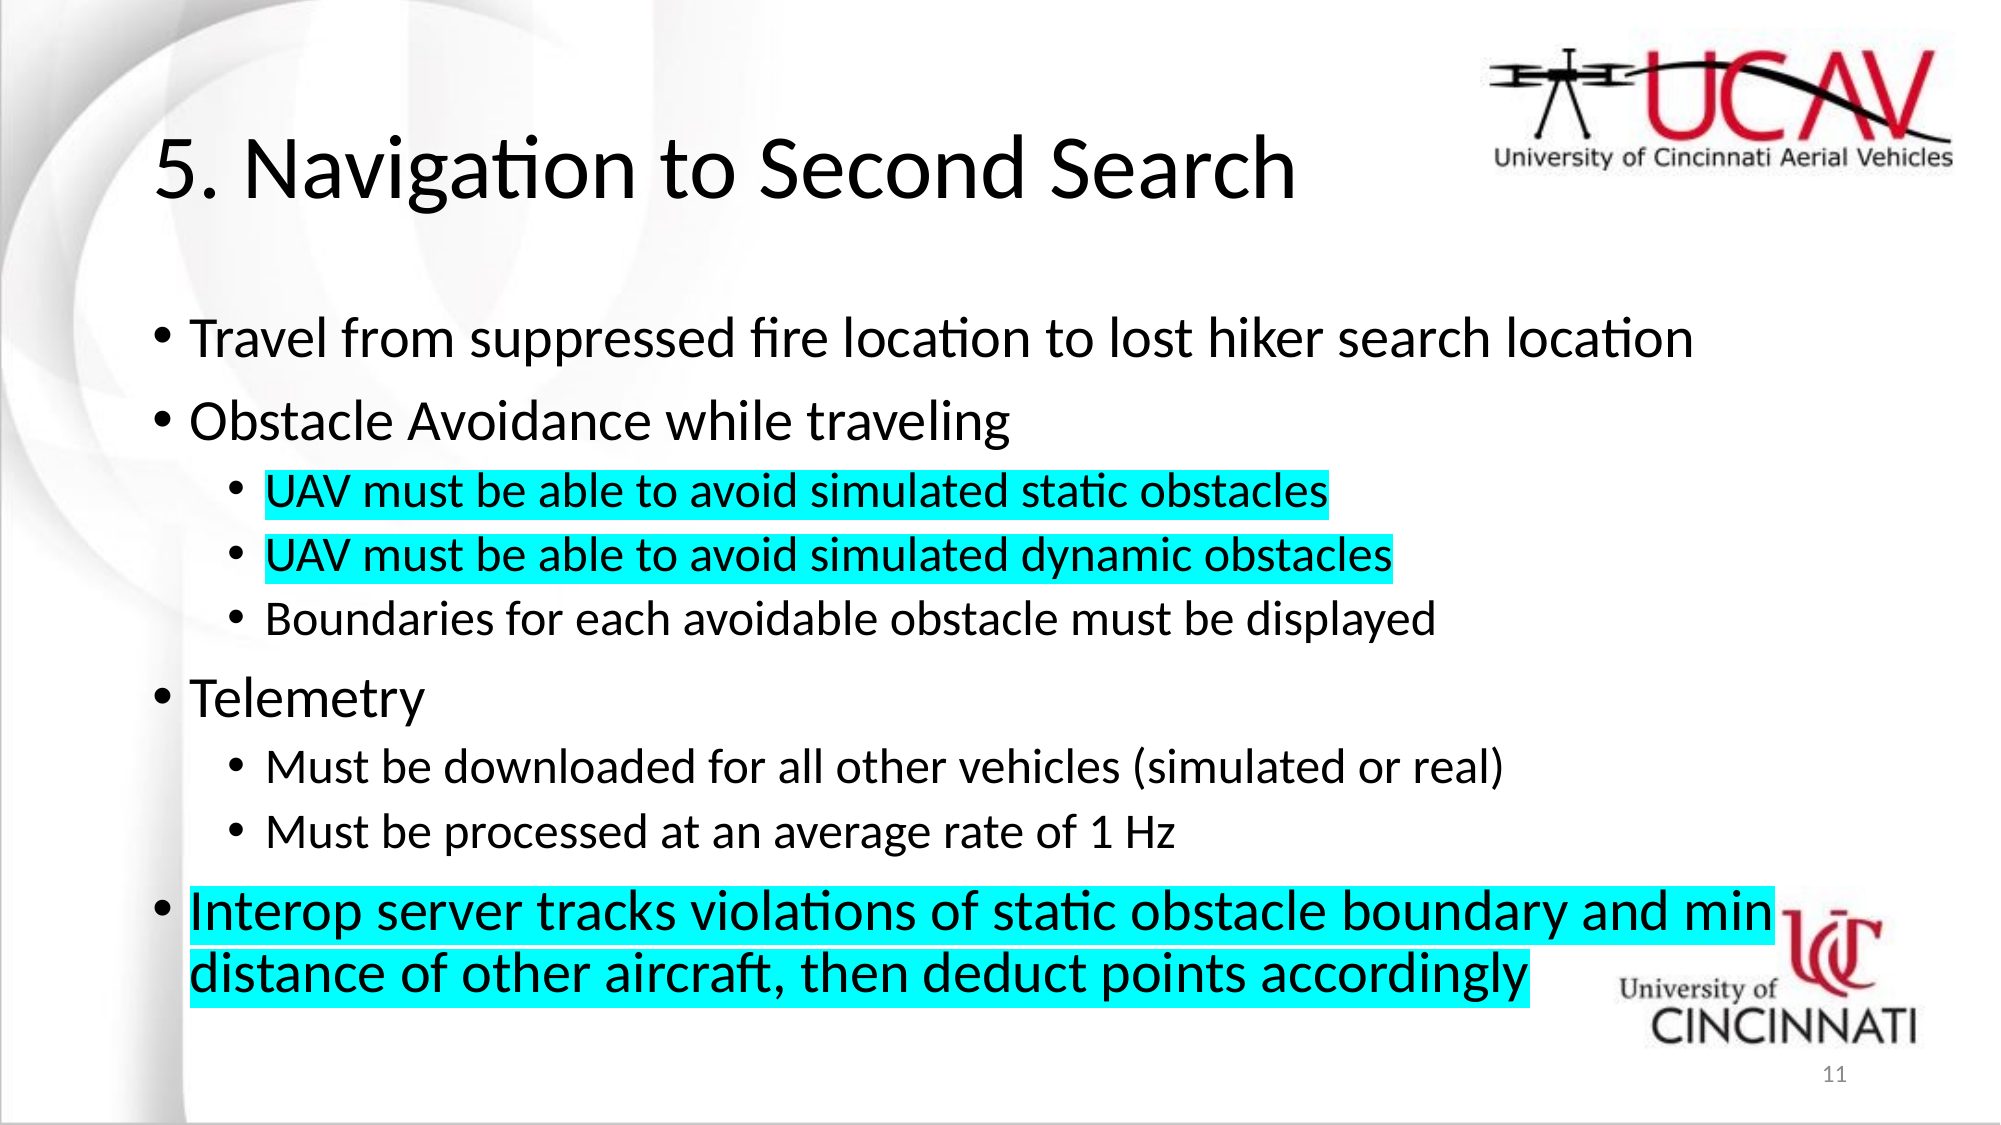

# 5. Navigation to Second Search
Travel from suppressed fire location to lost hiker search location
Obstacle Avoidance while traveling
UAV must be able to avoid simulated static obstacles
UAV must be able to avoid simulated dynamic obstacles
Boundaries for each avoidable obstacle must be displayed
Telemetry
Must be downloaded for all other vehicles (simulated or real)
Must be processed at an average rate of 1 Hz
Interop server tracks violations of static obstacle boundary and min distance of other aircraft, then deduct points accordingly
11